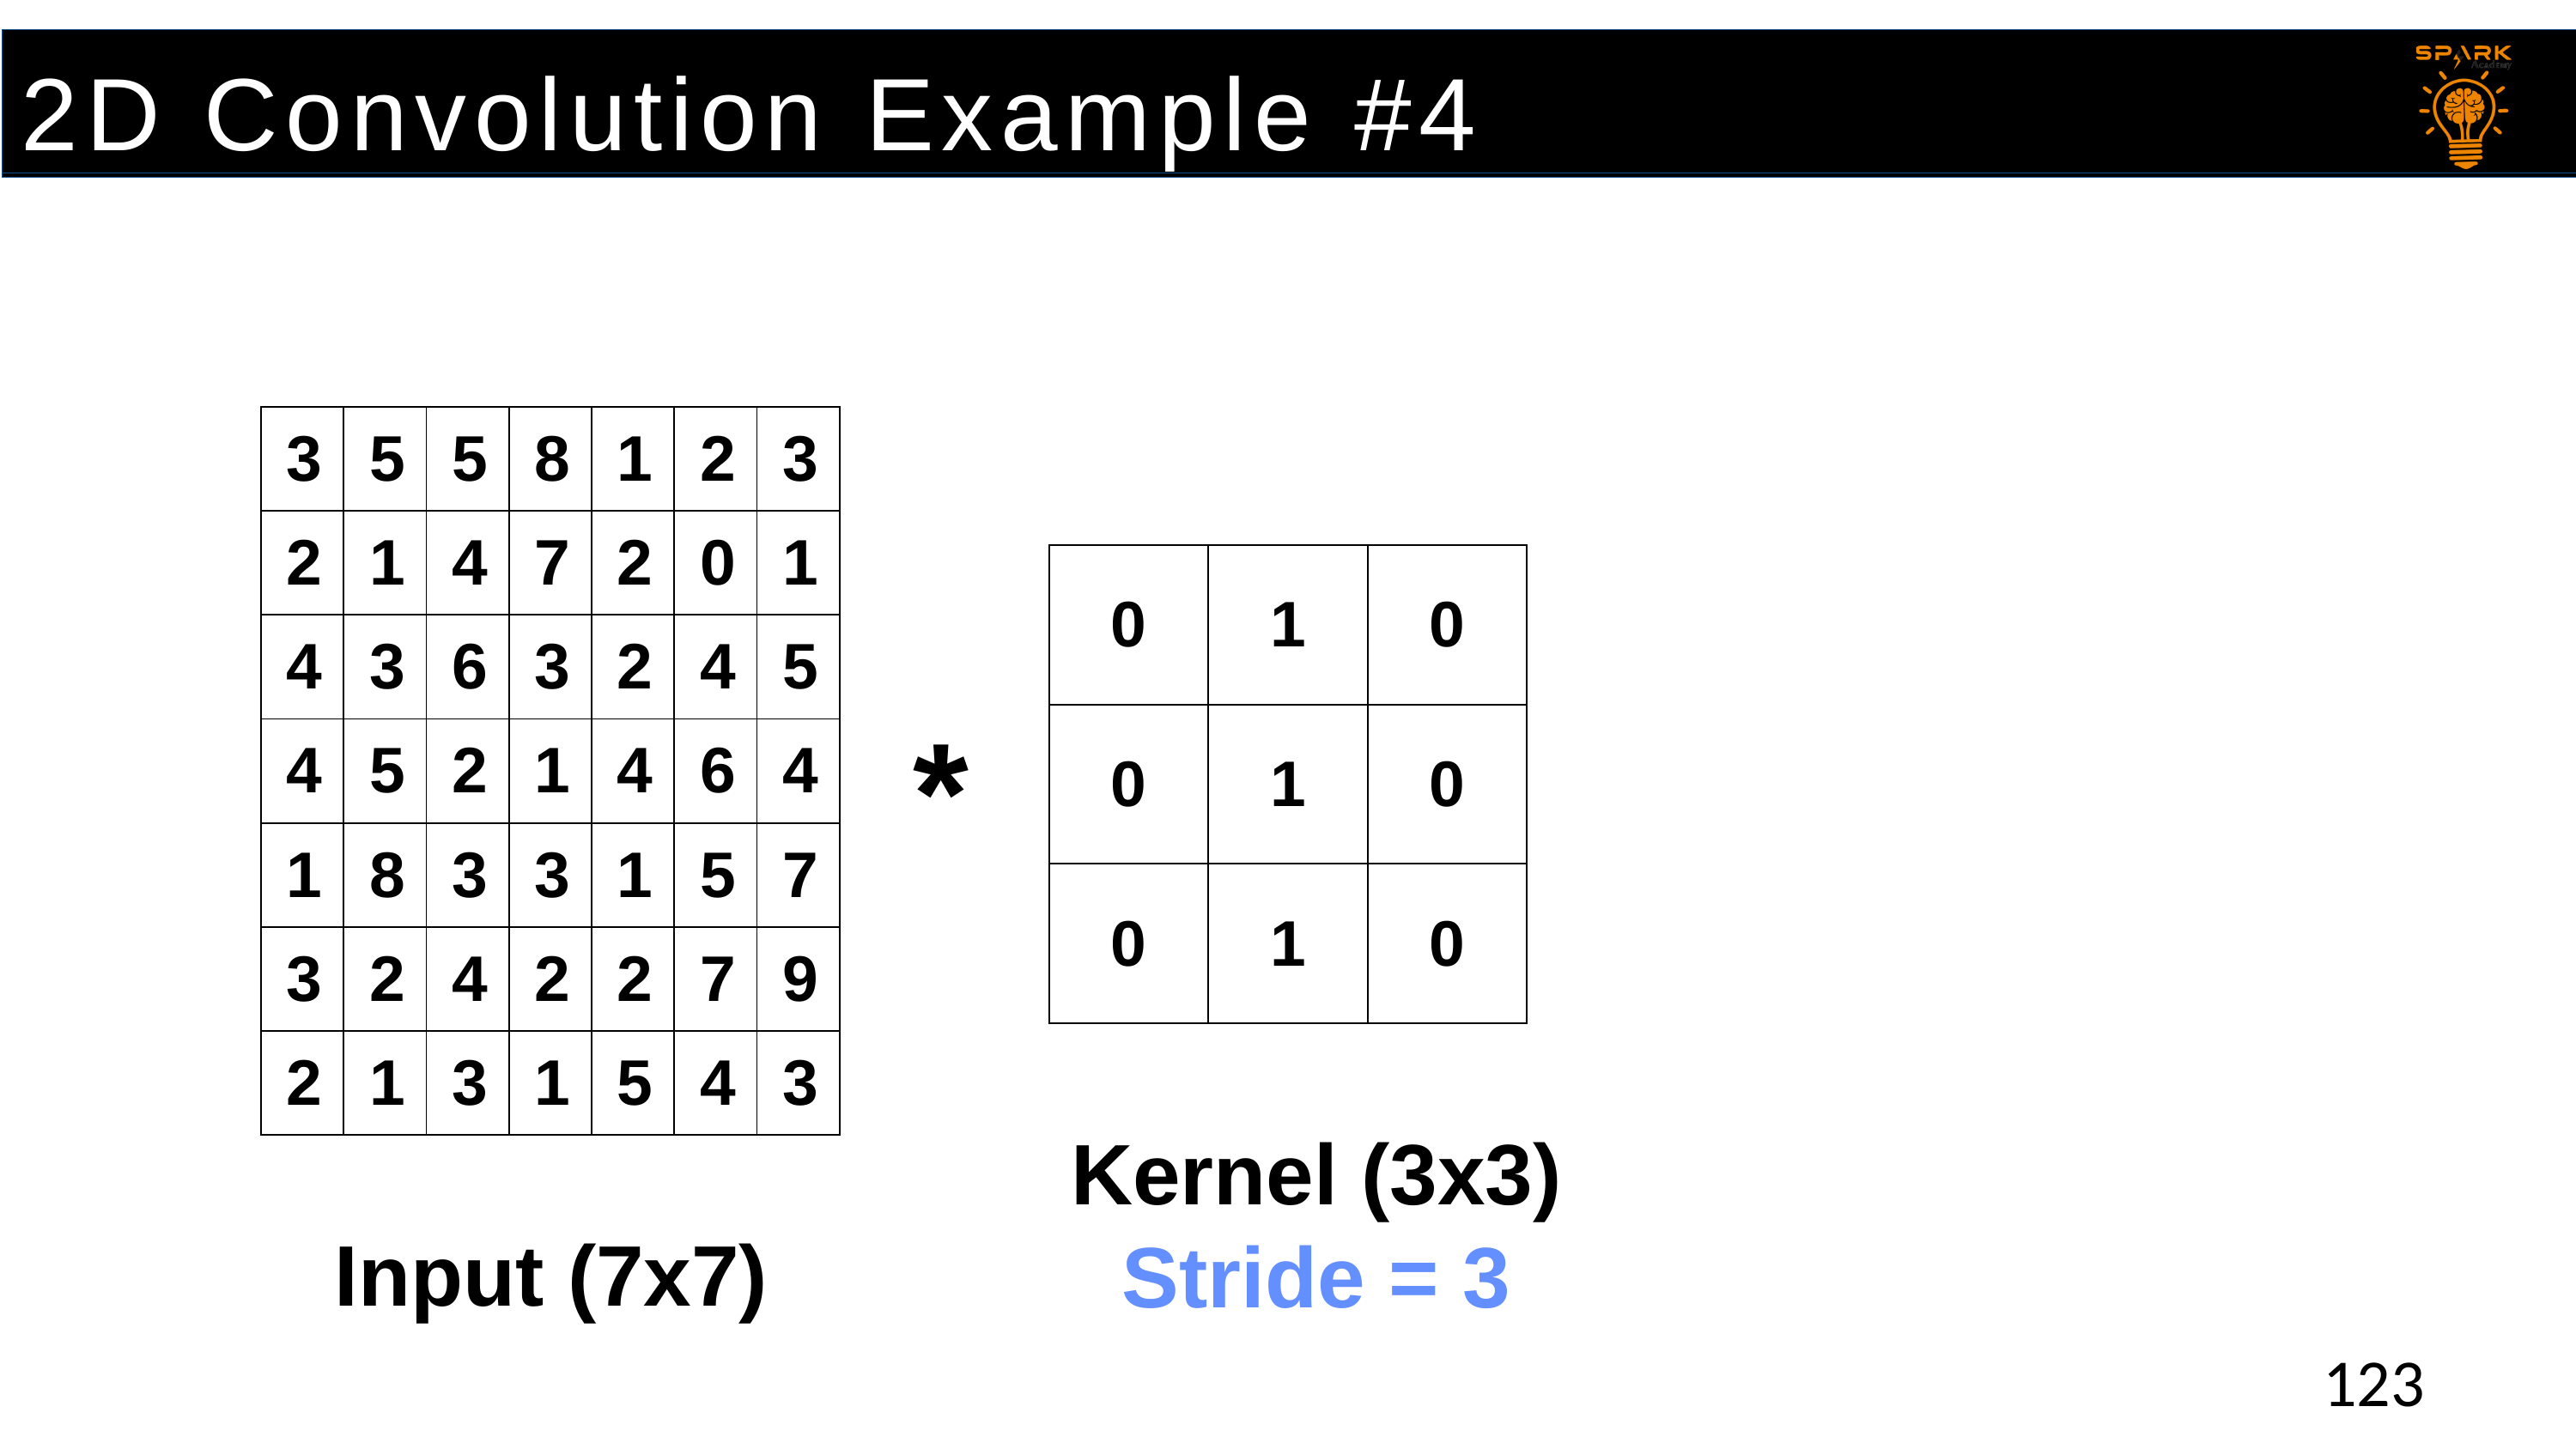

2D Convolution Example #4

| 3 | 5 | 5 | 8 | 1 | 2 | 3 |
| --- | --- | --- | --- | --- | --- | --- |
| 2 | 1 | 4 | 7 | 2 | 0 | 1 |
| 4 | 3 | 6 | 3 | 2 | 4 | 5 |
| 4 | 5 | 2 | 1 | 4 | 6 | 4 |
| 1 | 8 | 3 | 3 | 1 | 5 | 7 |
| 3 | 2 | 4 | 2 | 2 | 7 | 9 |
| 2 | 1 | 3 | 1 | 5 | 4 | 3 |
| 0 | 1 | 0 |
| --- | --- | --- |
| 0 | 1 | 0 |
| 0 | 1 | 0 |
*
Kernel (3x3)
Stride = 3
Input (7x7)
123
123